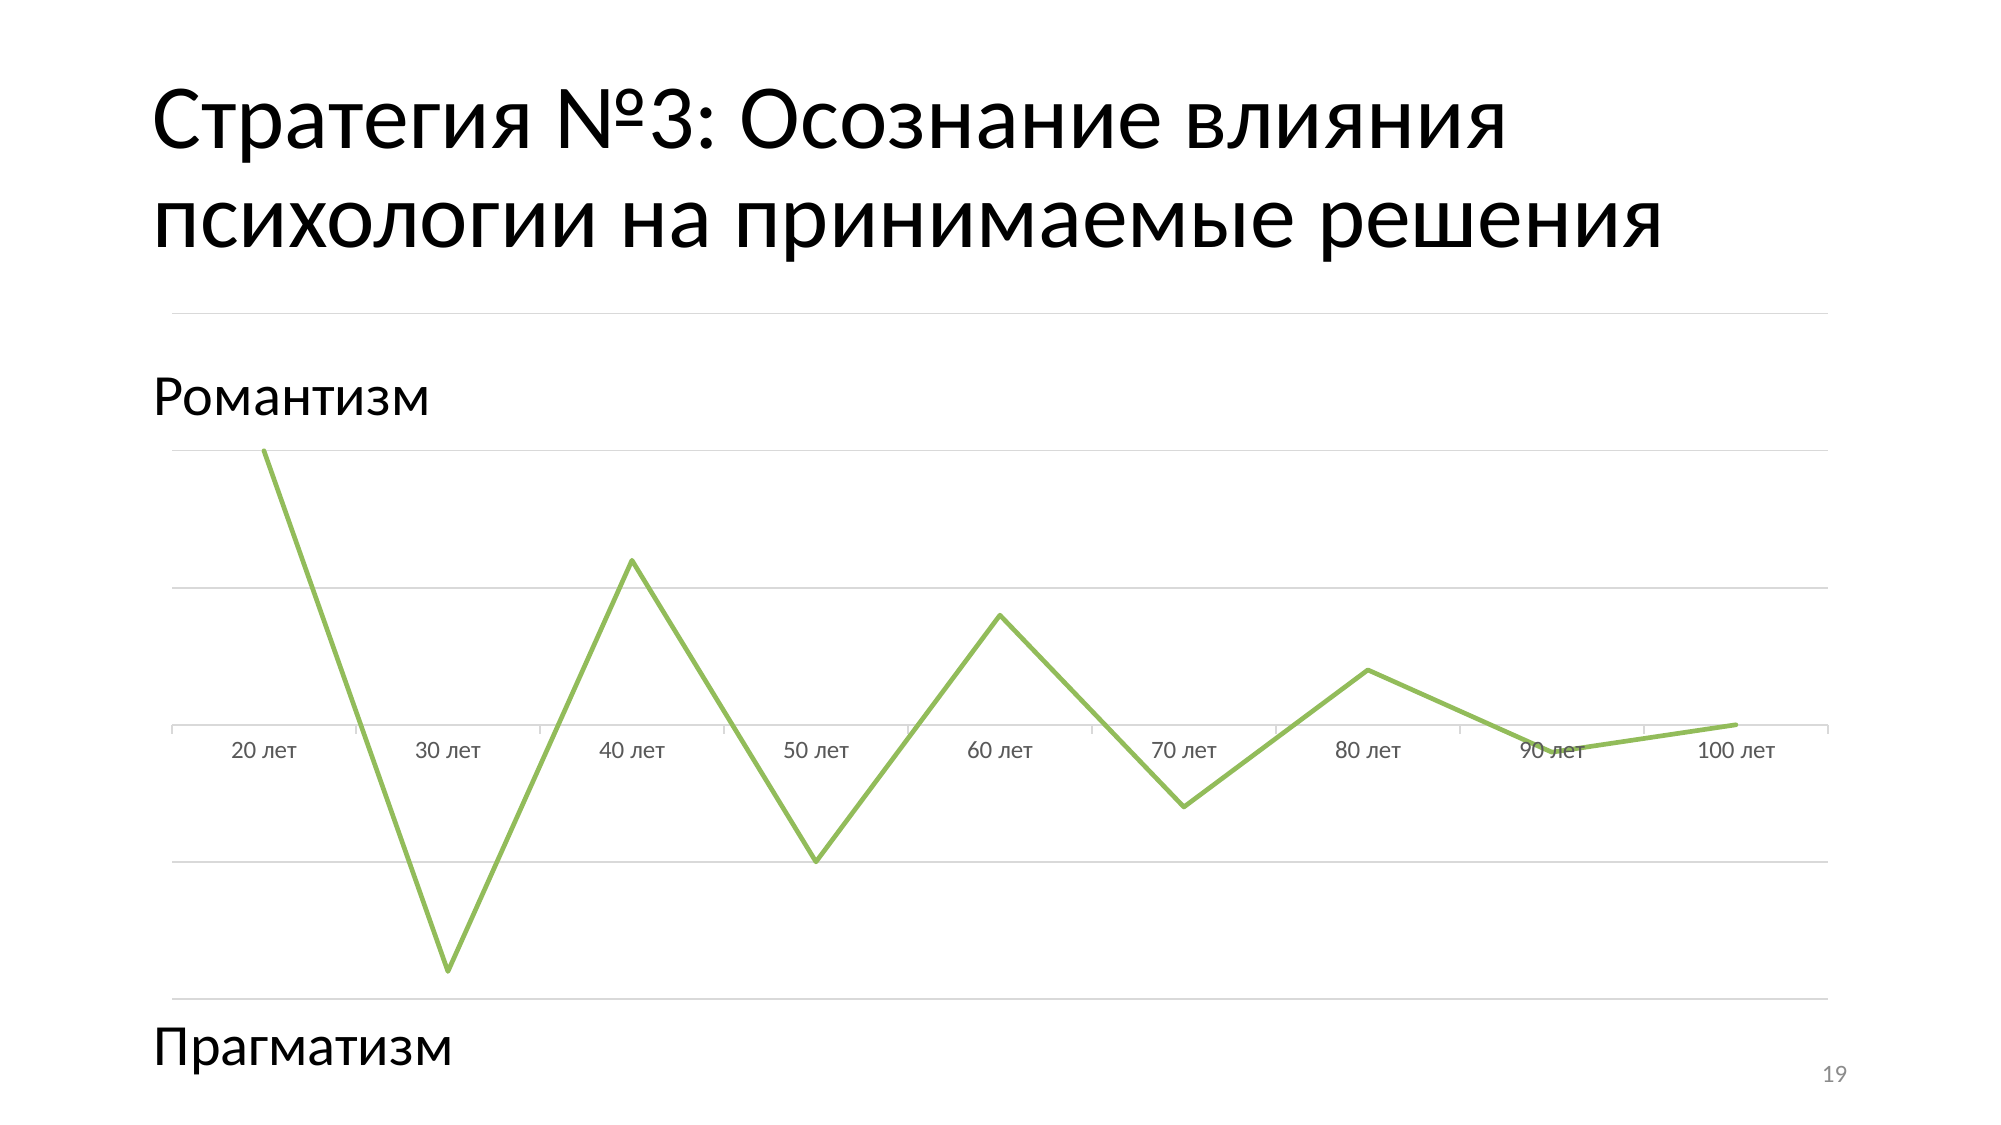

# Стратегия №3: Осознание влияния психологии на принимаемые решения

### Chart

| Category | Мы |
|---|---|
| 20 лет | 10.0 |
| 30 лет | -9.0 |
| 40 лет | 6.0 |
| 50 лет | -5.0 |
| 60 лет | 4.0 |
| 70 лет | -3.0 |
| 80 лет | 2.0 |
| 90 лет | -1.0 |
| 100 лет | 0.0 |
Романтизм
Прагматизм
19